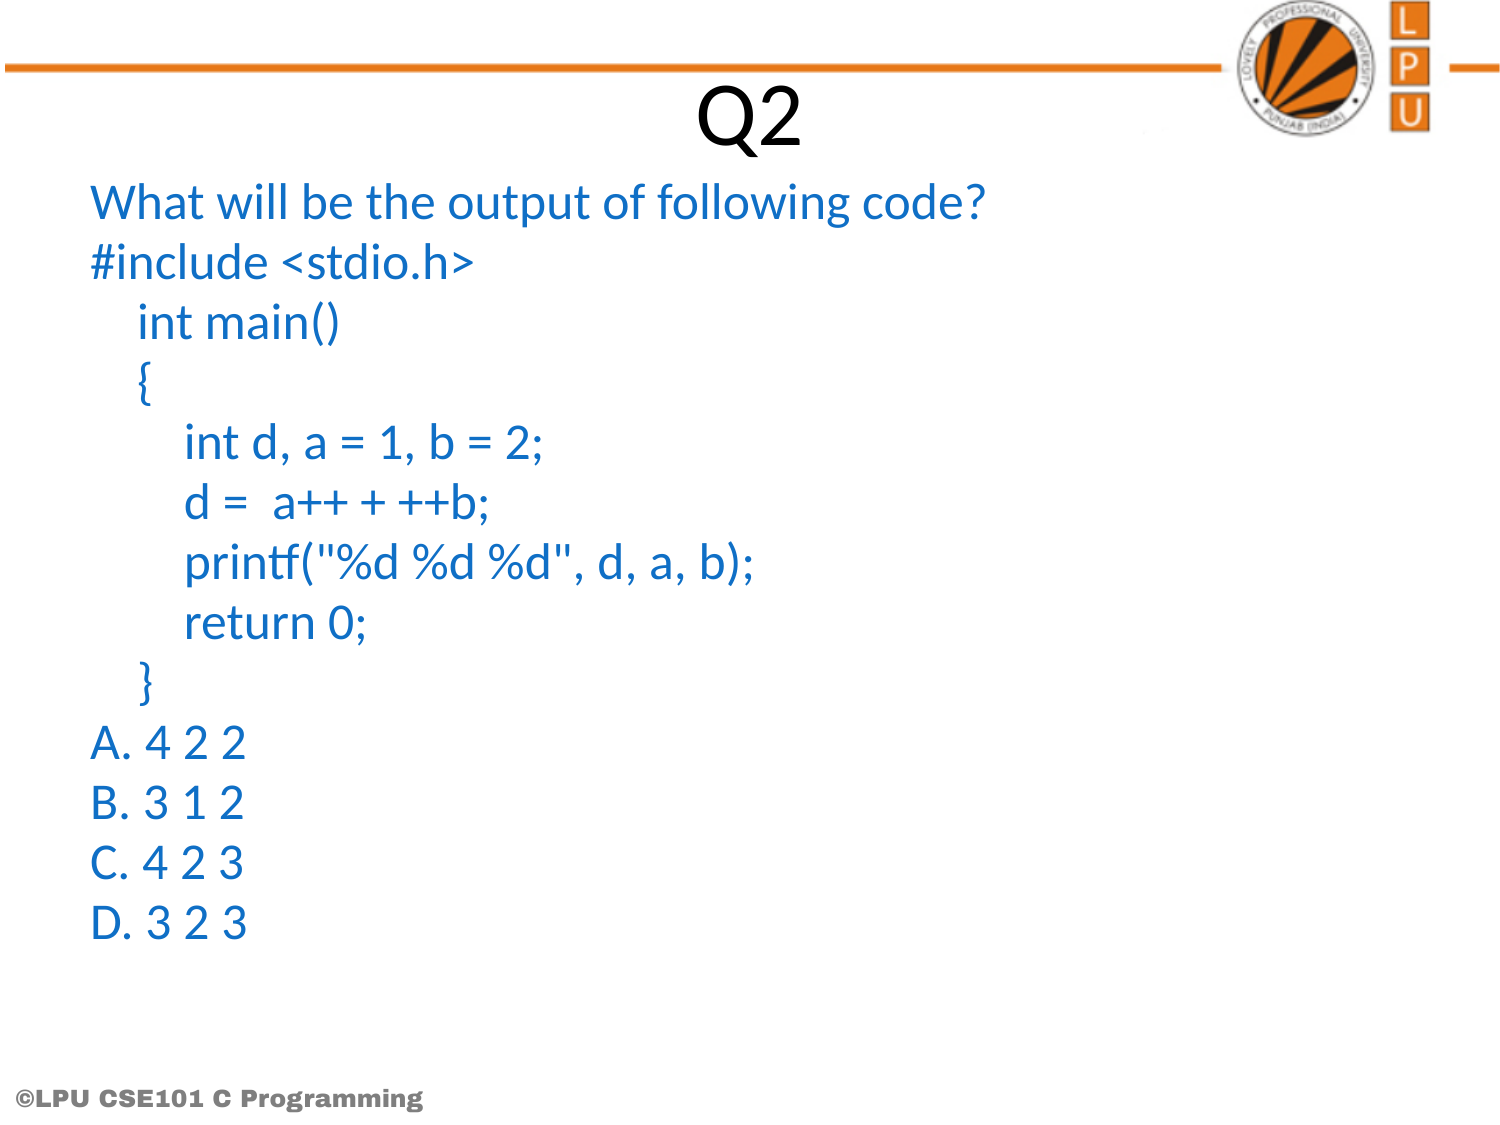

# Q2
What will be the output of following code?
#include <stdio.h>
    int main()
    {
        int d, a = 1, b = 2;
        d =  a++ + ++b;
        printf("%d %d %d", d, a, b);
        return 0;
    }
A. 4 2 2
B. 3 1 2
C. 4 2 3
D. 3 2 3